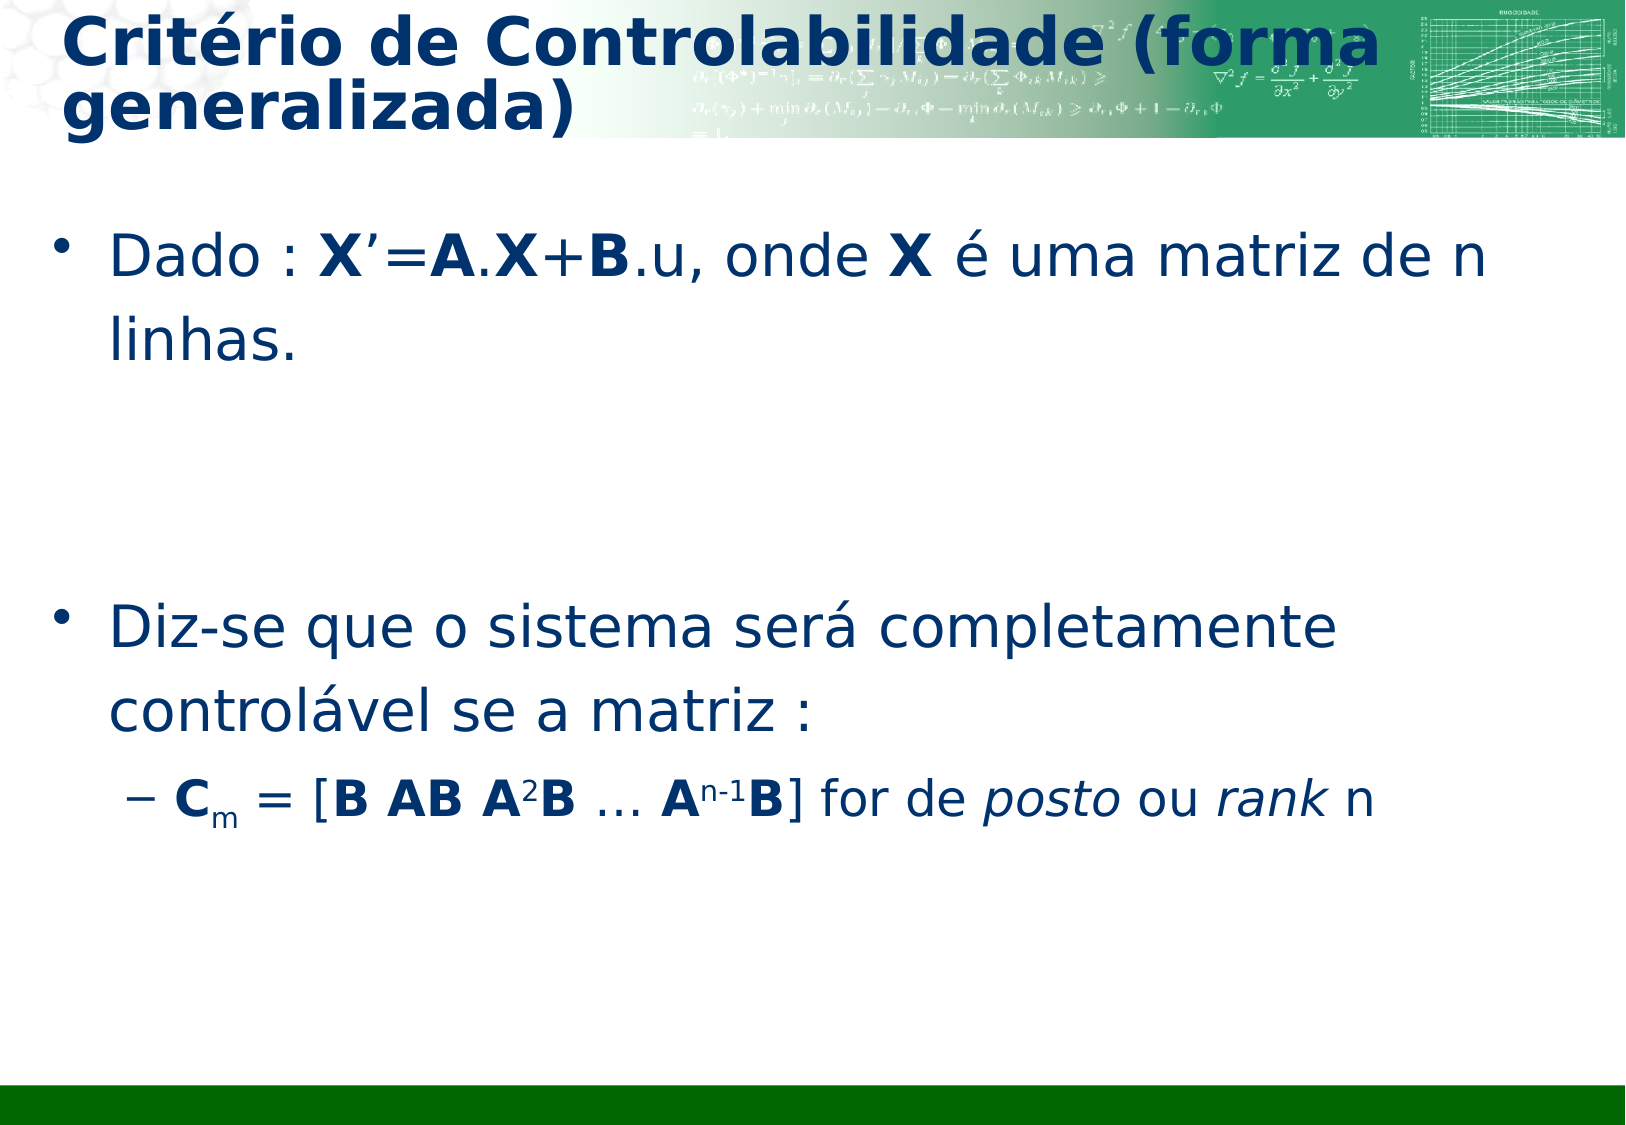

# Critério de Controlabilidade (forma generalizada)
Dado : X’=A.X+B.u, onde X é uma matriz de n linhas.

Diz-se que o sistema será completamente controlável se a matriz :
Cm = [B AB A2B … An-1B] for de posto ou rank n